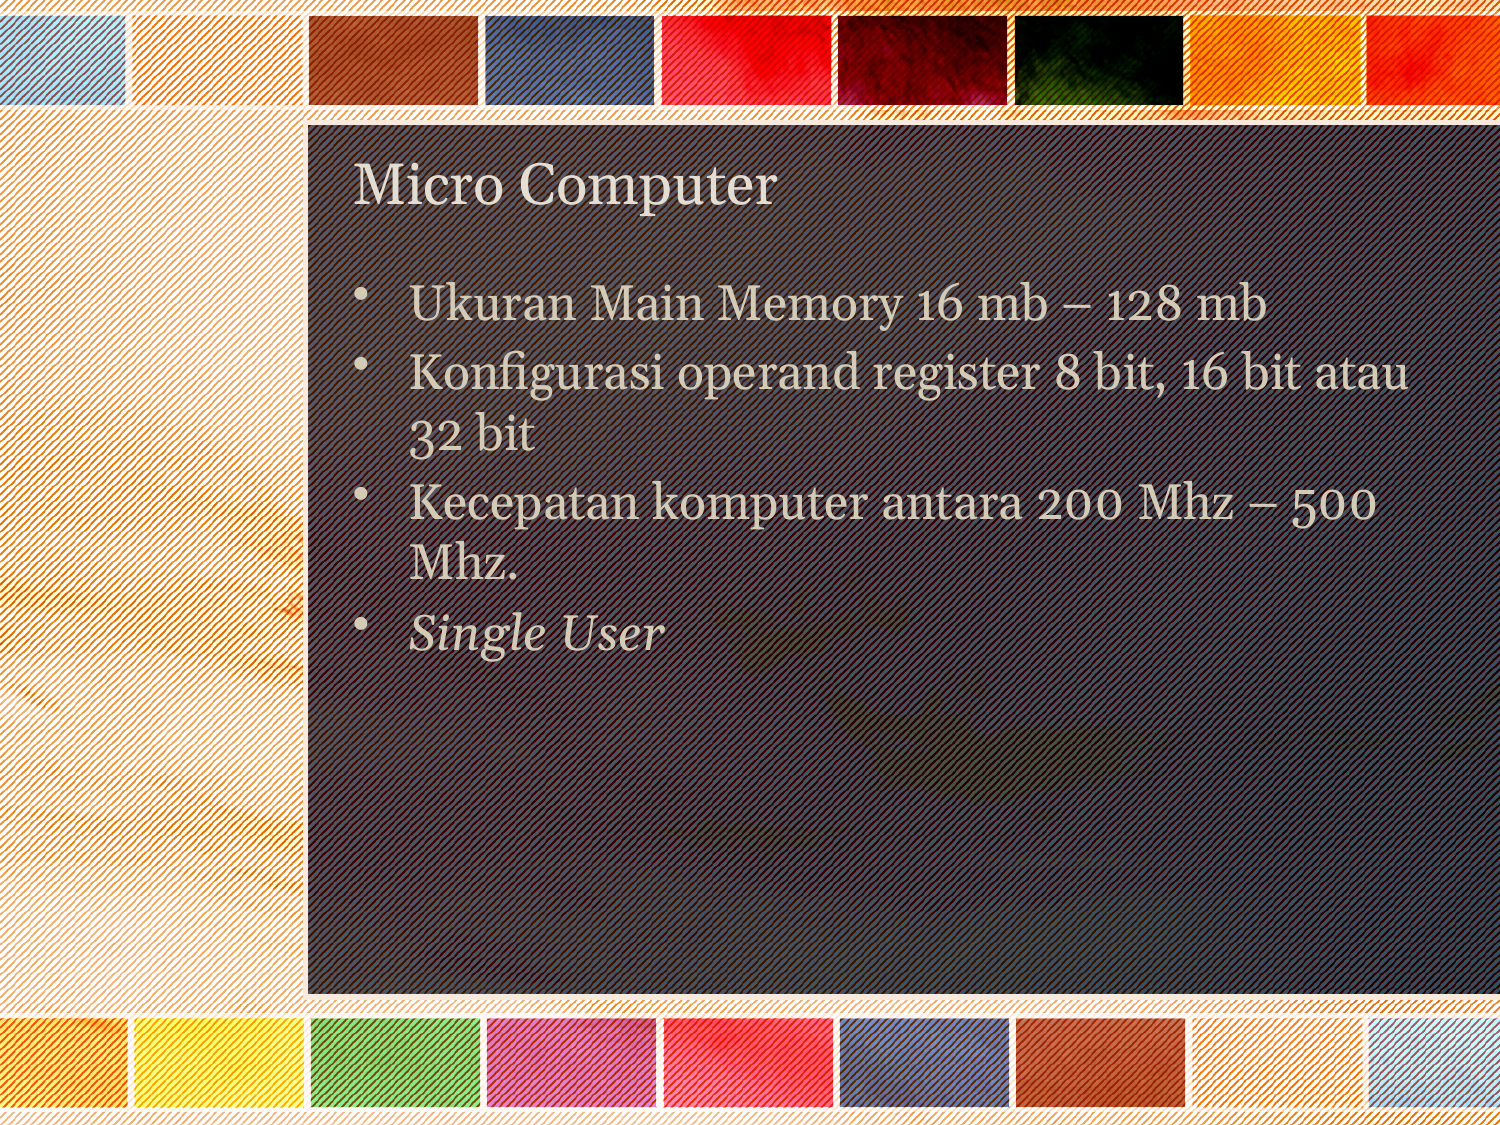

# Micro Computer
Ukuran Main Memory 16 mb – 128 mb
Konfigurasi operand register 8 bit, 16 bit atau 32 bit
Kecepatan komputer antara 200 Mhz – 500 Mhz.
Single User